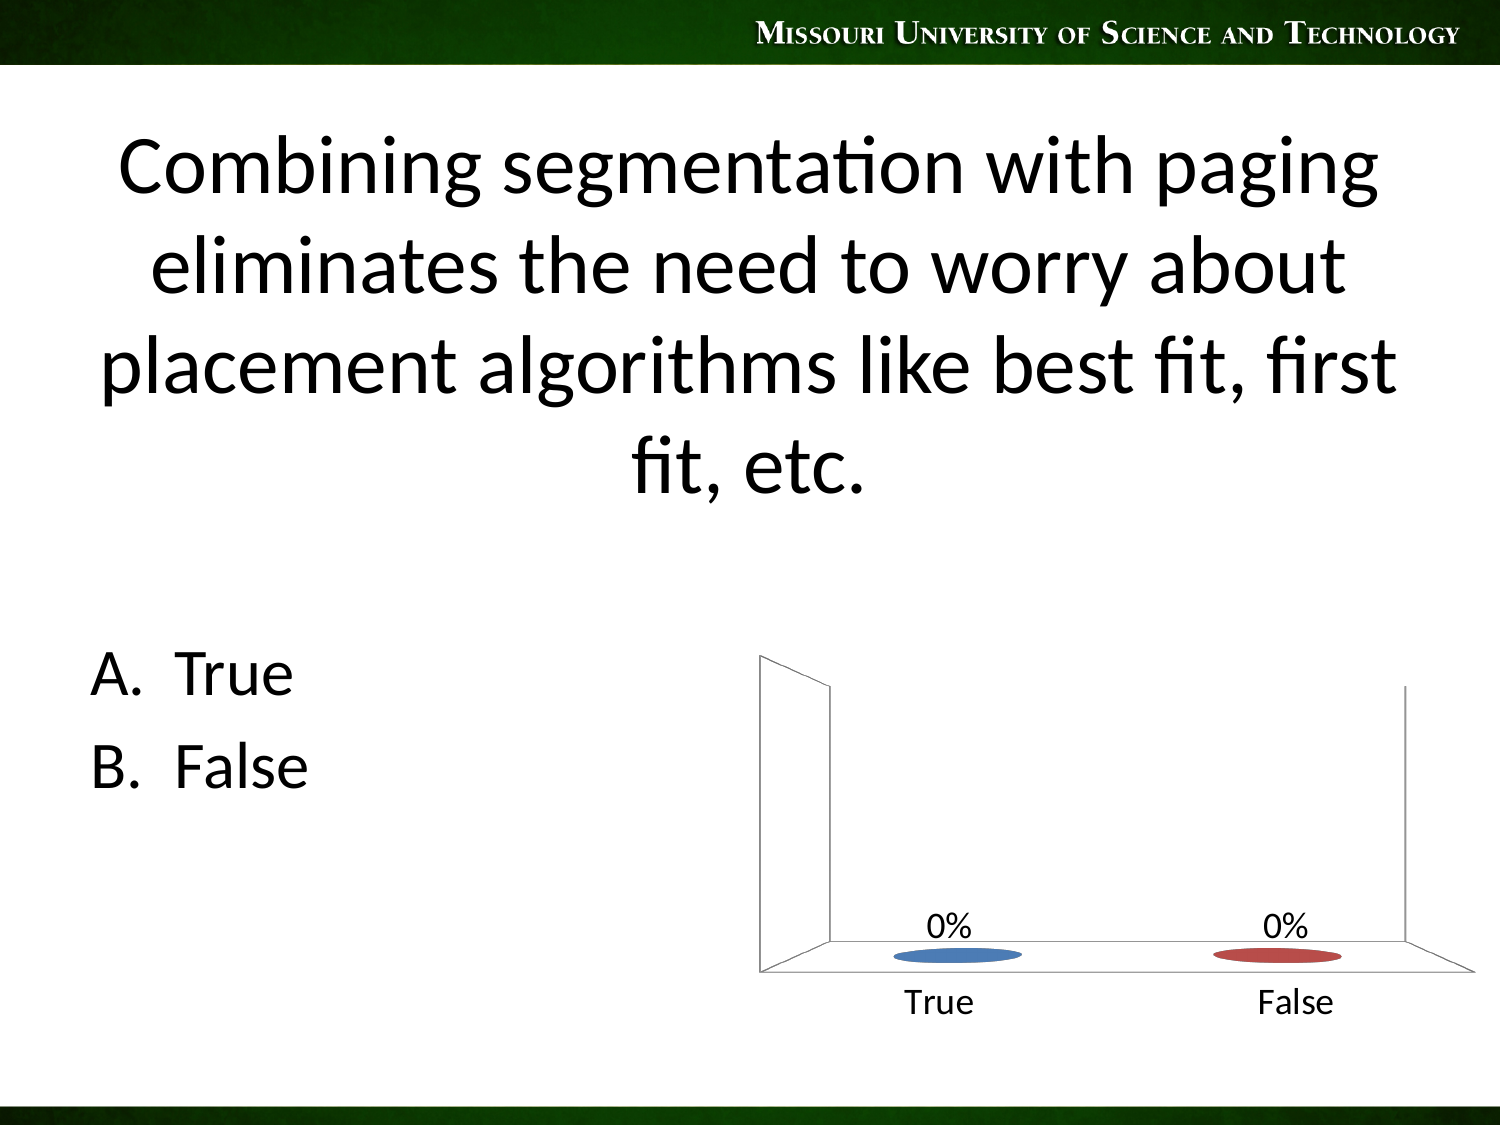

# Combining segmentation with paging eliminates the need to worry about placement algorithms like best fit, first fit, etc.

[unsupported chart]

True
False